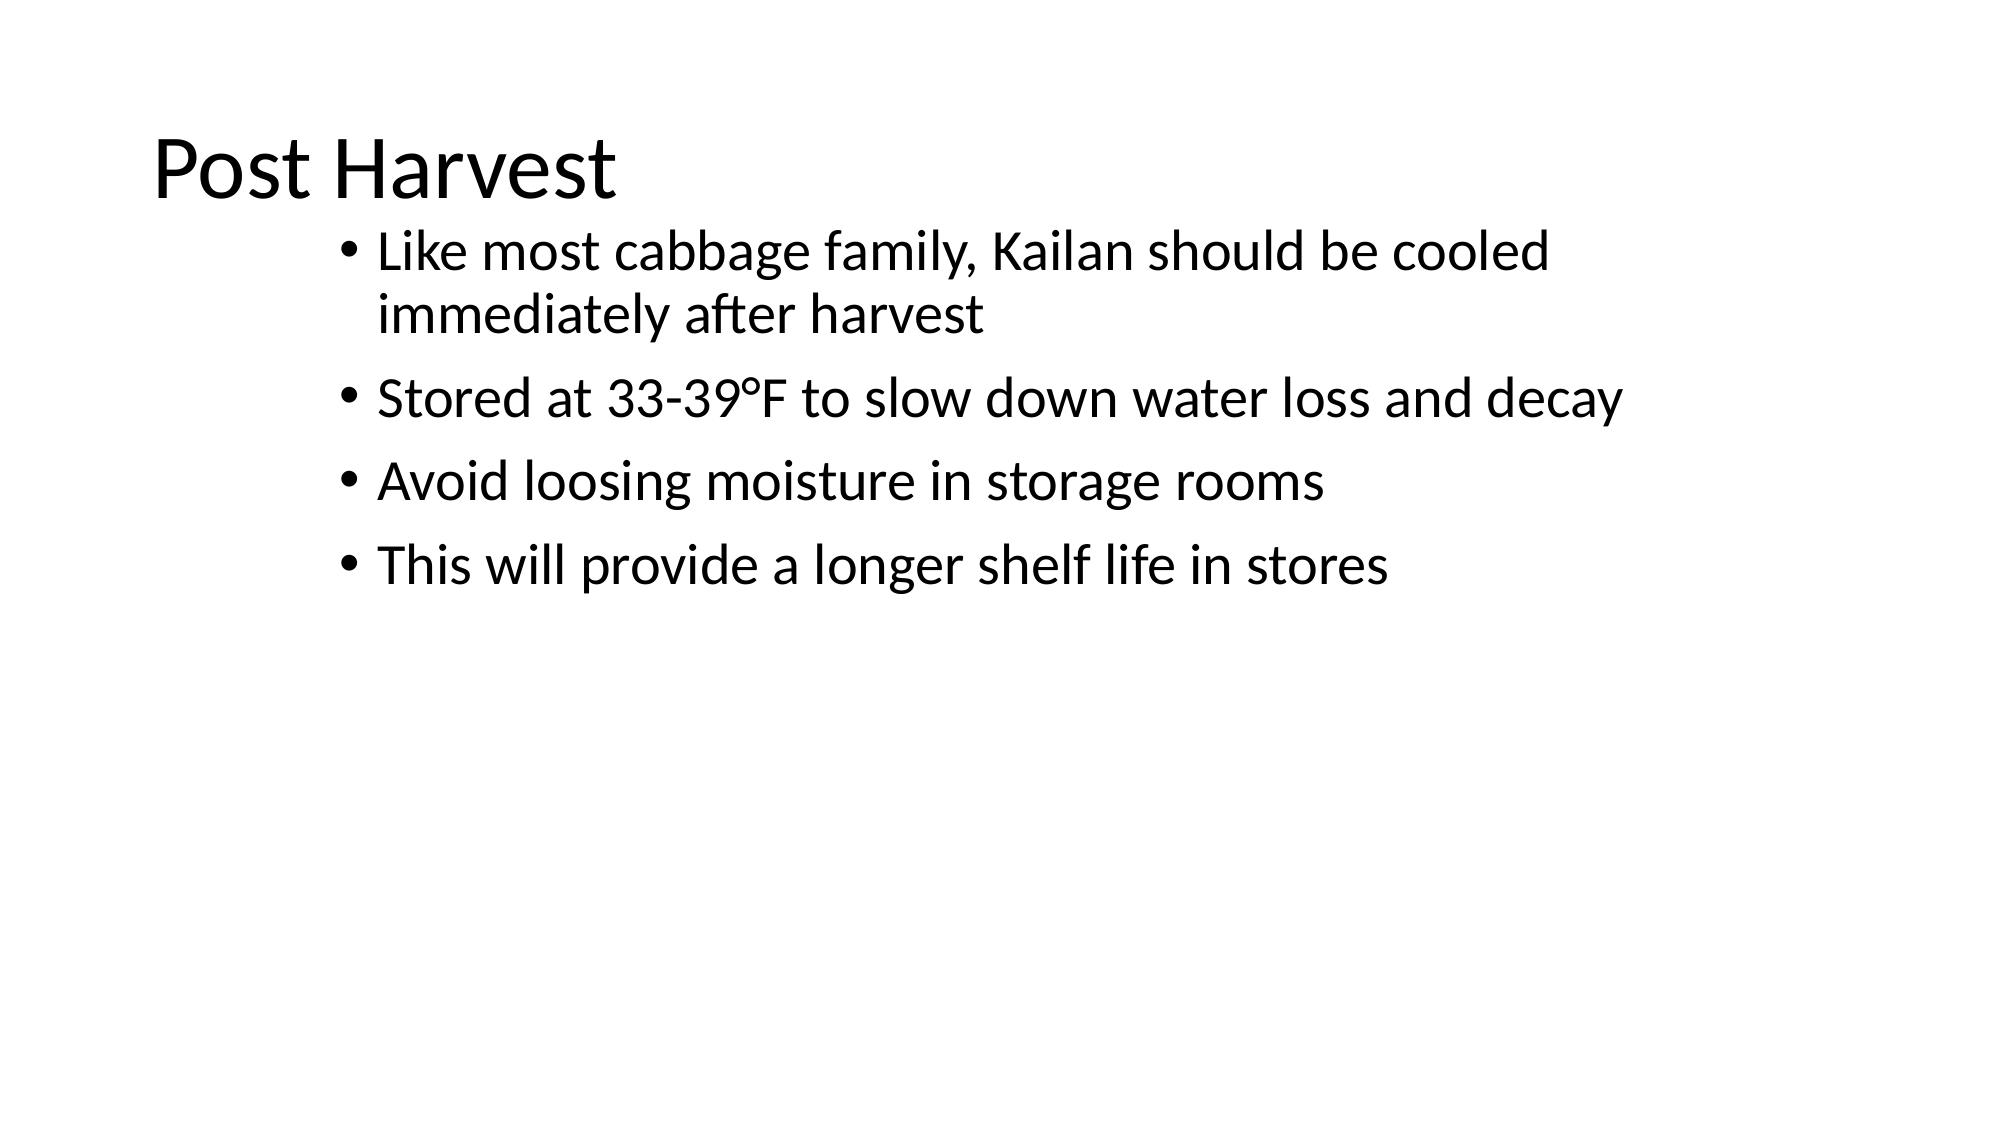

# Post Harvest
Like most cabbage family, Kailan should be cooled immediately after harvest
Stored at 33-39°F to slow down water loss and decay
Avoid loosing moisture in storage rooms
This will provide a longer shelf life in stores